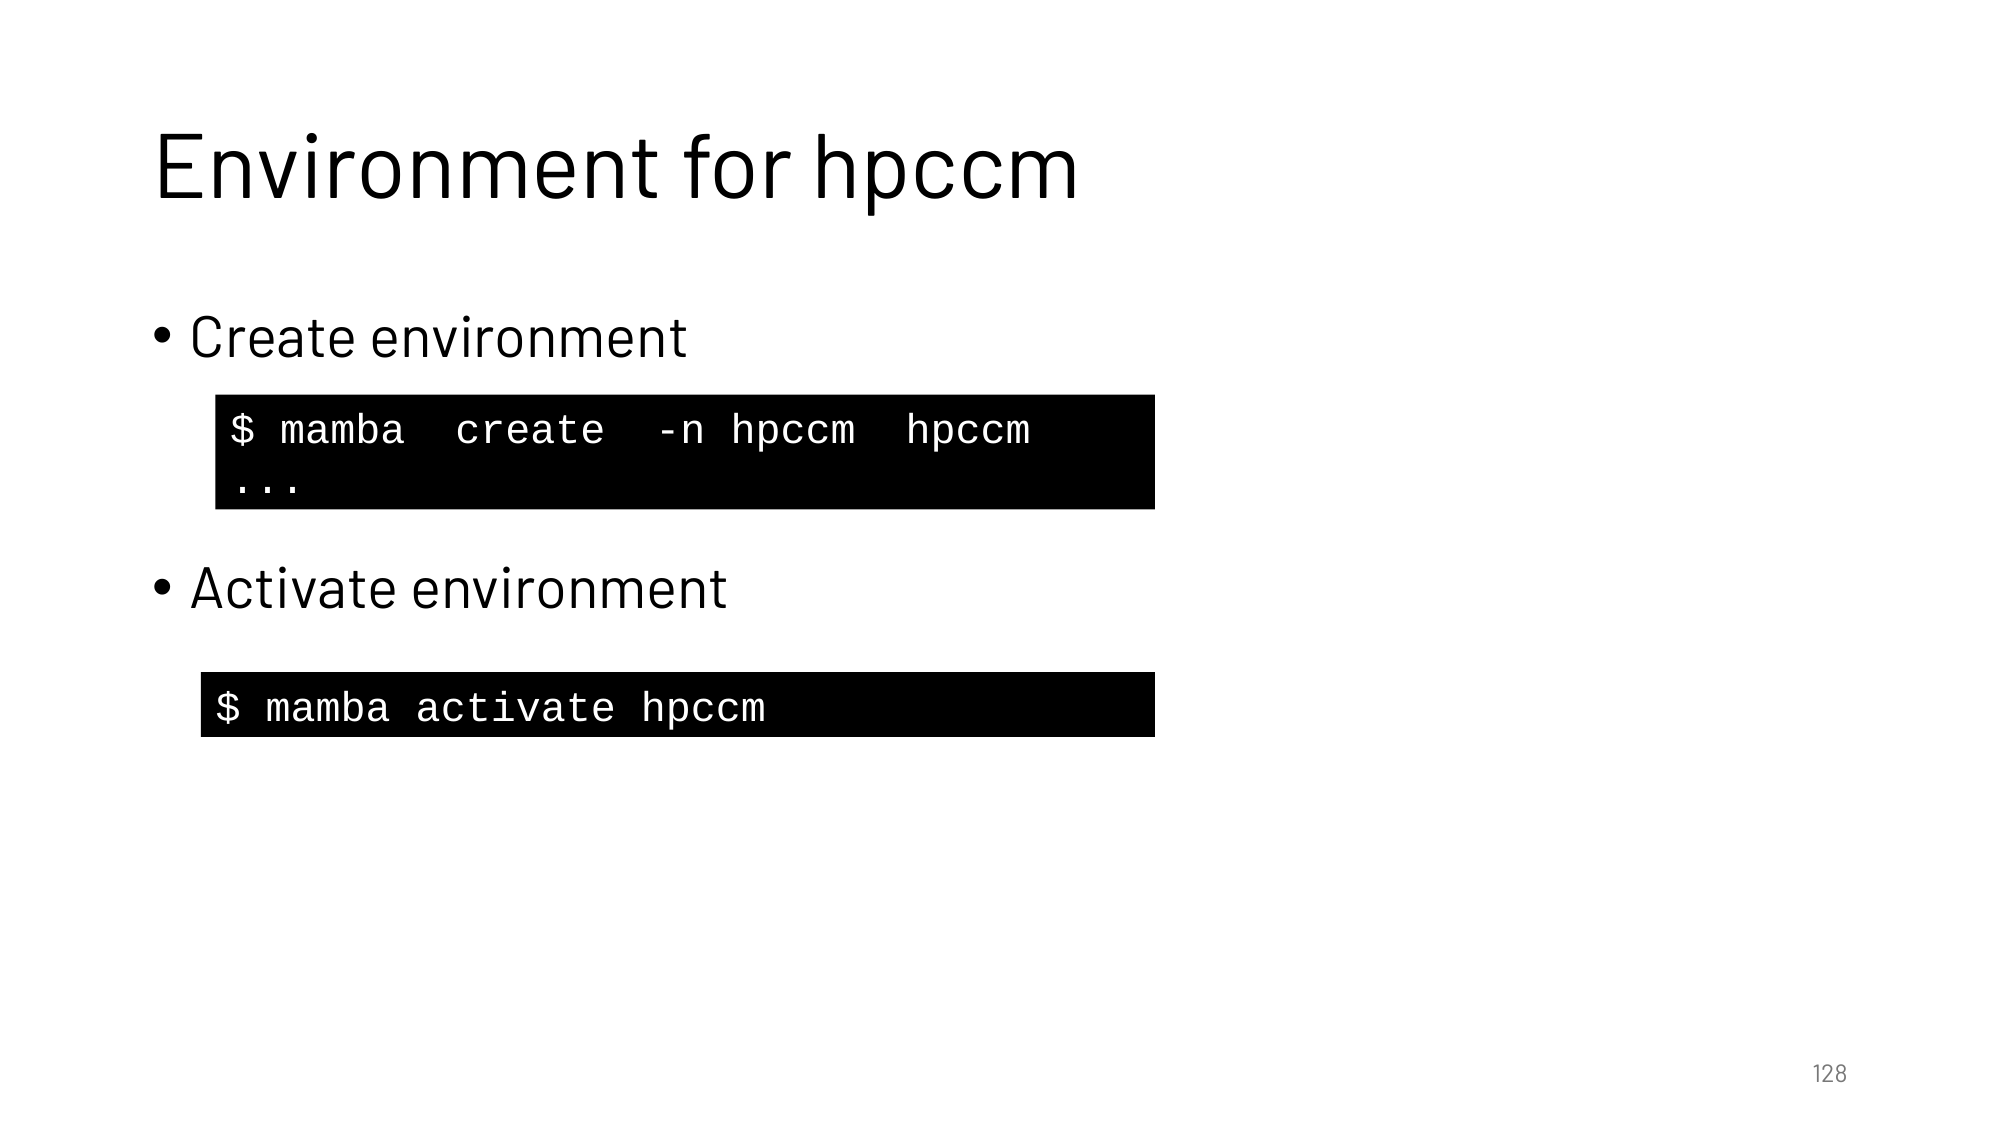

# Environment for hpccm
Create environment

Activate environment
$ mamba  create  -n hpccm  hpccm
...
$ mamba activate hpccm
128